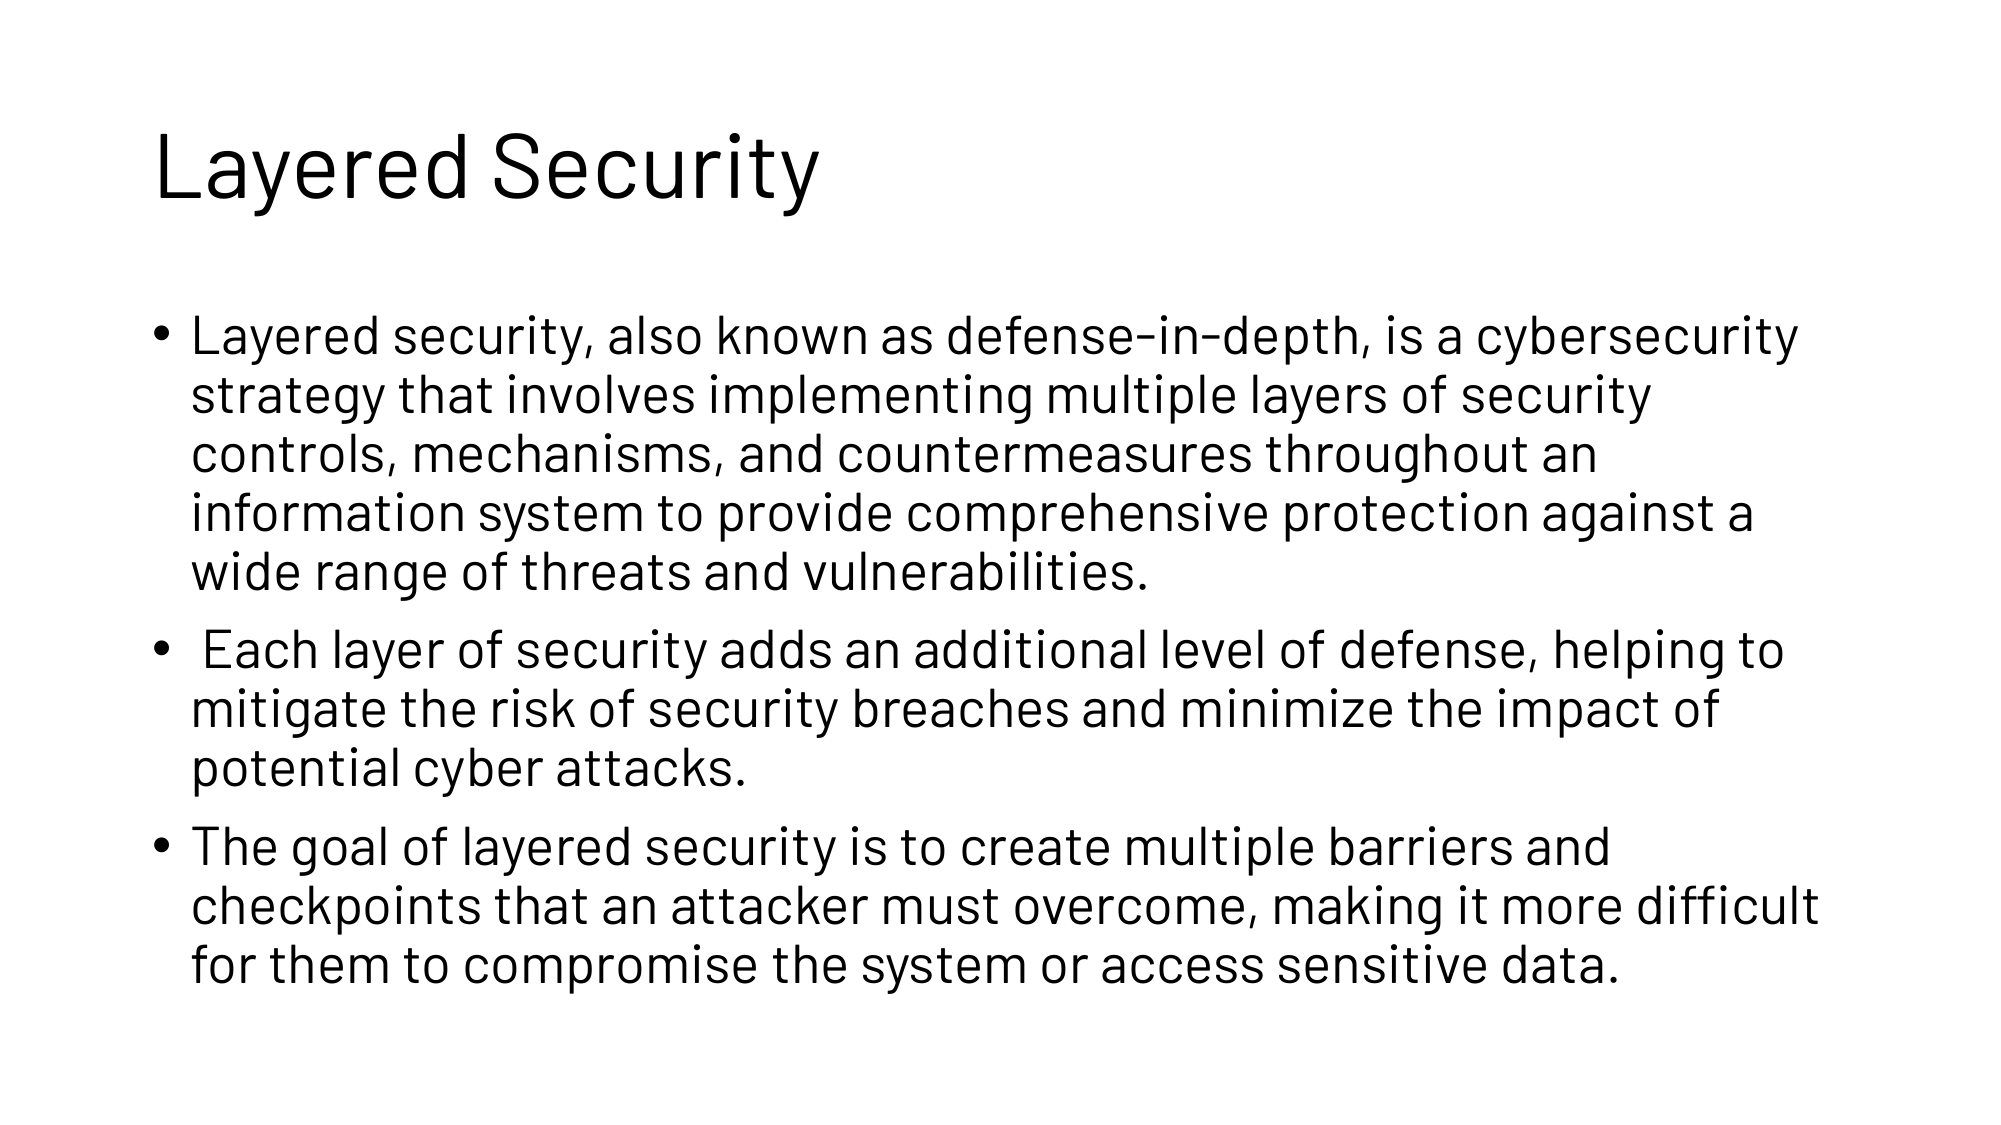

# Layered Security
Layered security, also known as defense-in-depth, is a cybersecurity strategy that involves implementing multiple layers of security controls, mechanisms, and countermeasures throughout an information system to provide comprehensive protection against a wide range of threats and vulnerabilities.
 Each layer of security adds an additional level of defense, helping to mitigate the risk of security breaches and minimize the impact of potential cyber attacks.
The goal of layered security is to create multiple barriers and checkpoints that an attacker must overcome, making it more difficult for them to compromise the system or access sensitive data.